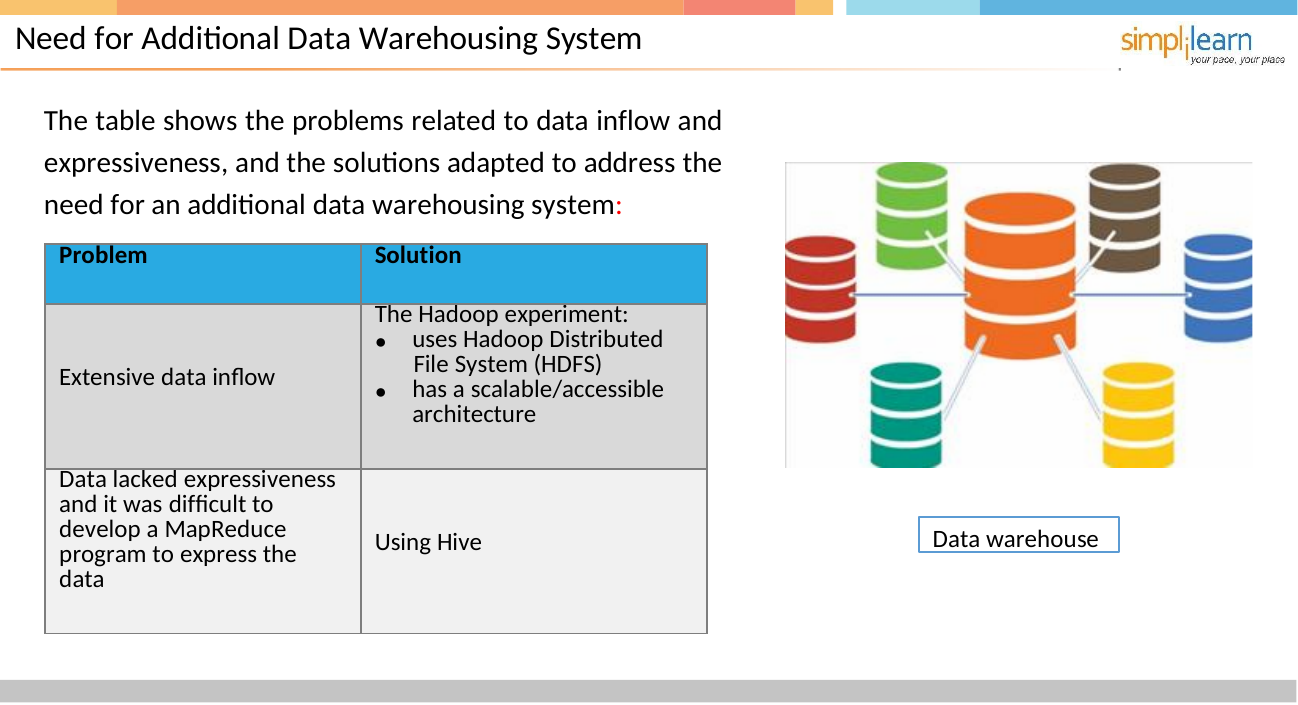

# Need for Additional Data Warehousing System

The table shows the problems related to data inflow and expressiveness, and the solutions adapted to address the need for an additional data warehousing system:

| Problem | Solution |
| --- | --- |
| Extensive data inflow | The Hadoop experiment: uses Hadoop Distributed File System (HDFS) has a scalable/accessible architecture |
| Data lacked expressiveness and it was difficult to develop a MapReduce program to express the data | Using Hive |
Data warehouse